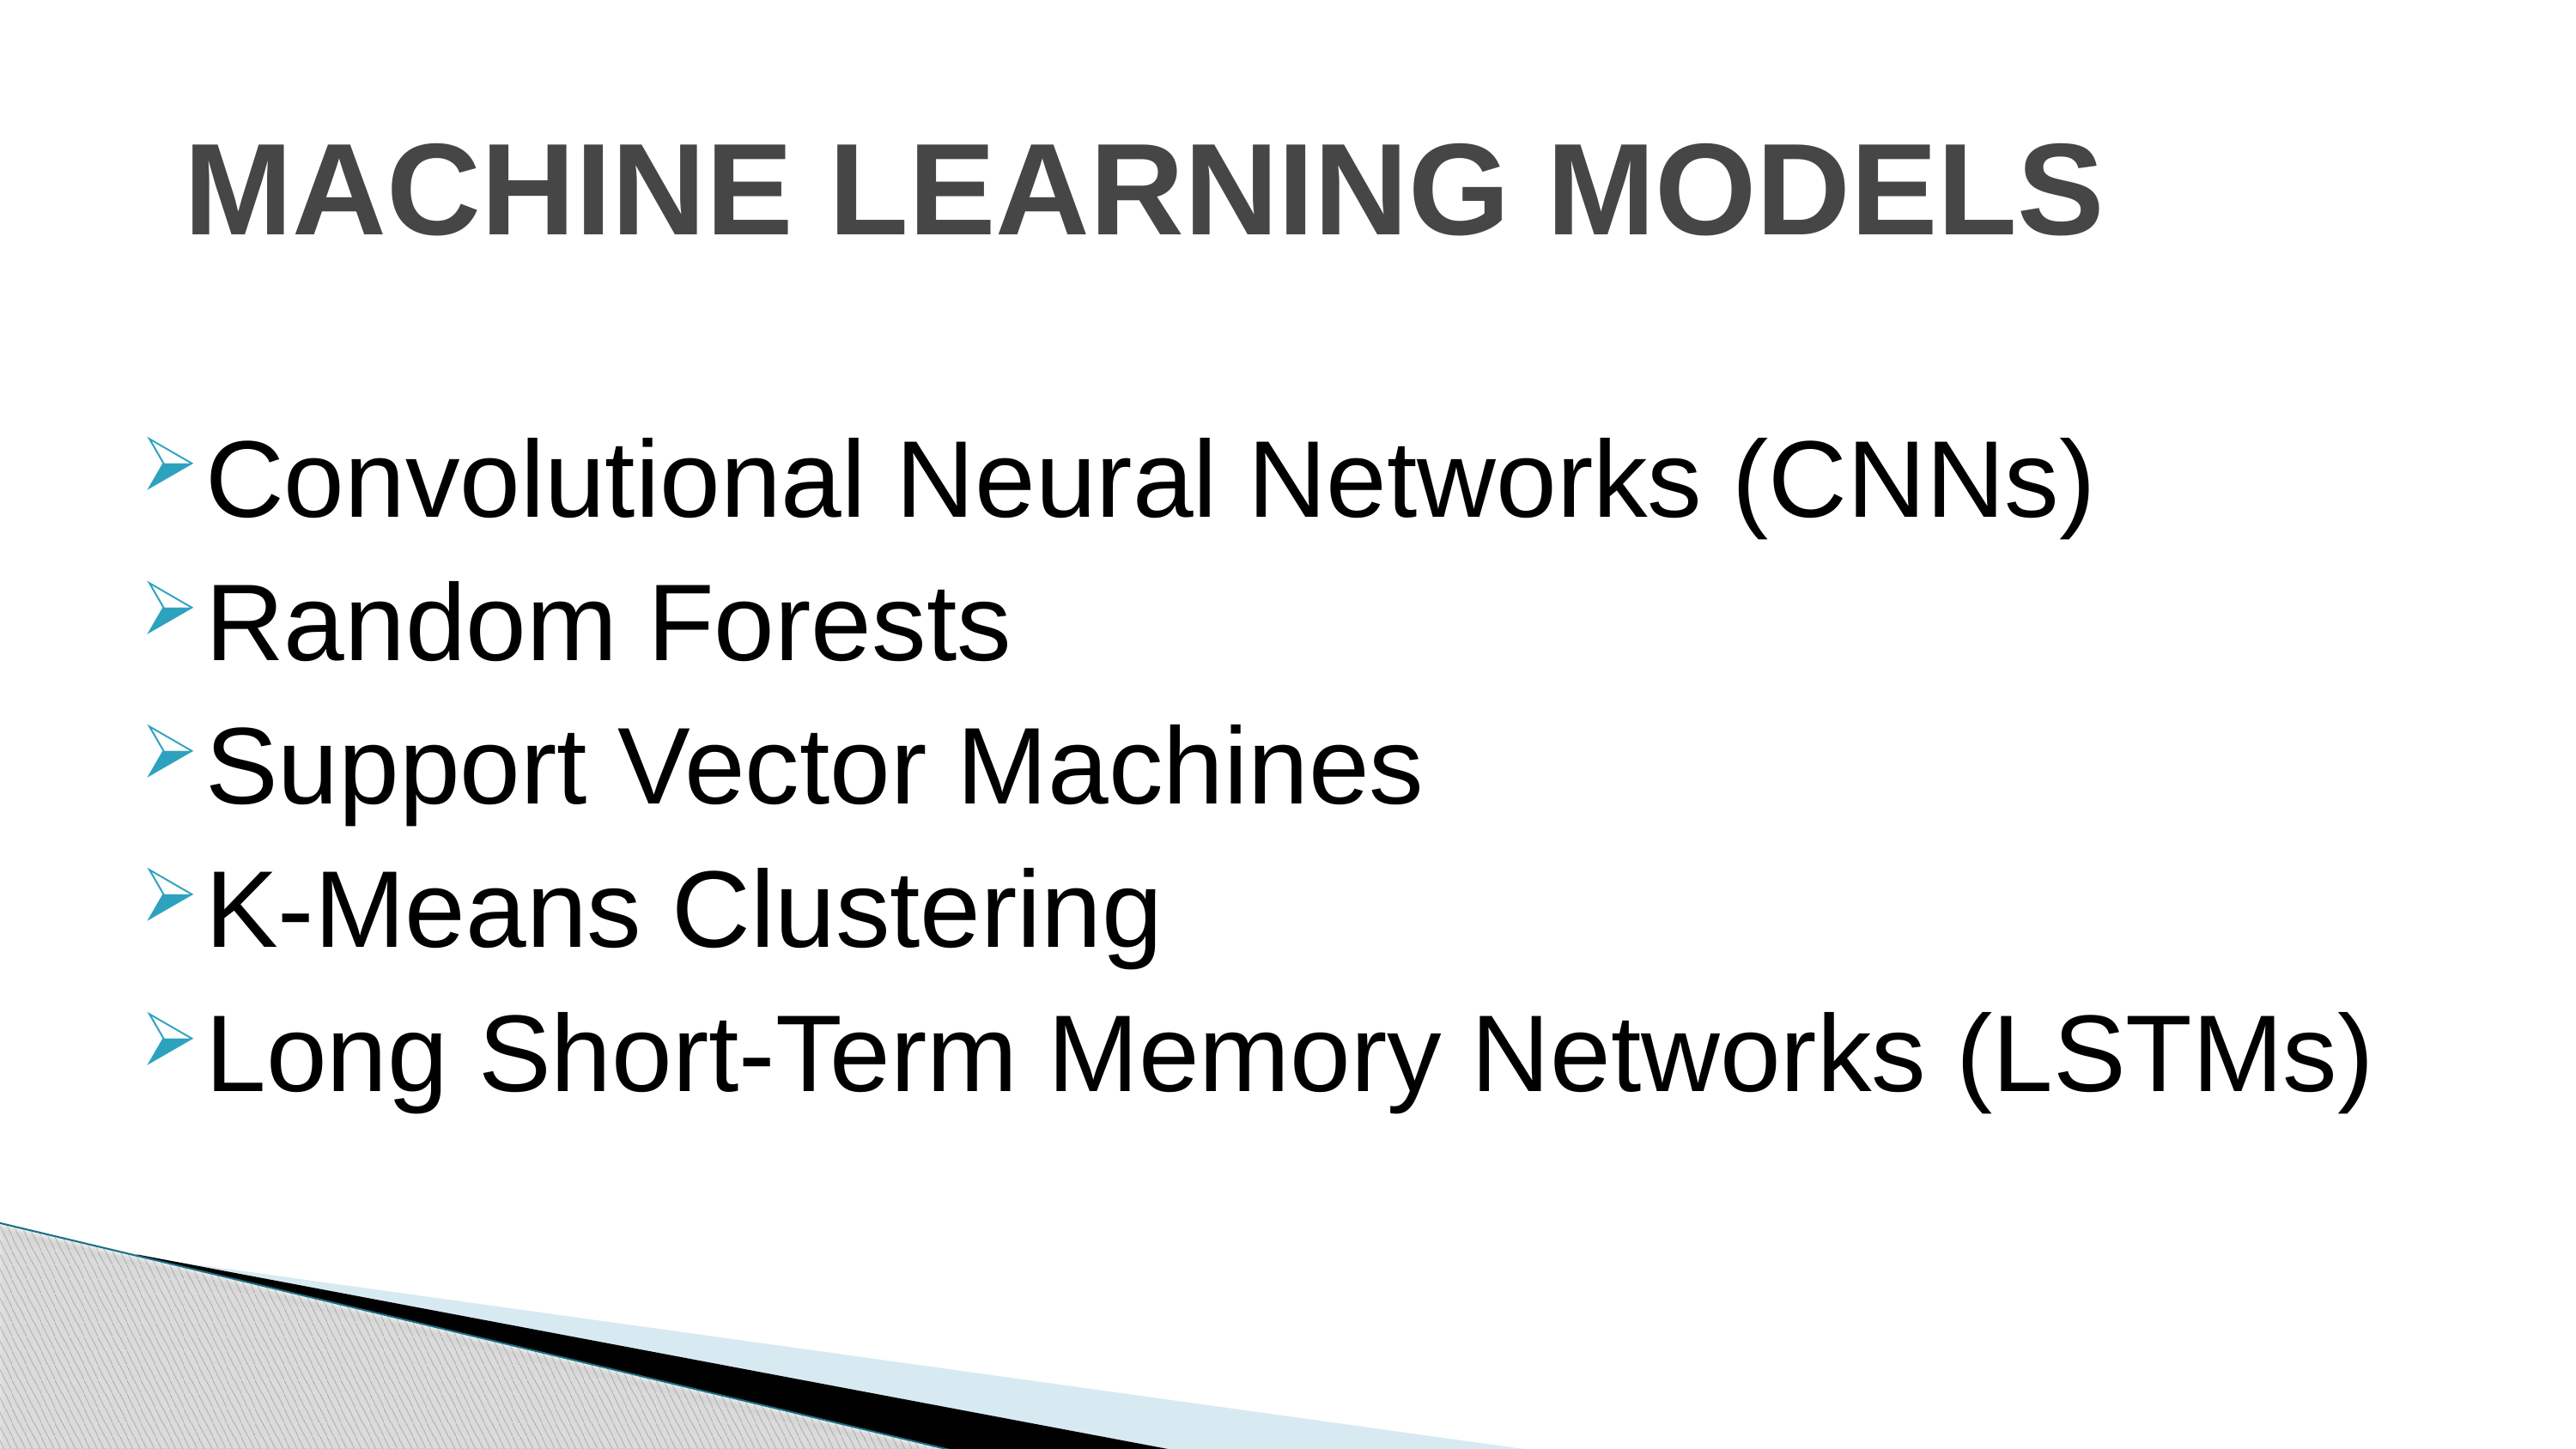

# MACHINE LEARNING MODELS
Convolutional Neural Networks (CNNs)
Random Forests
Support Vector Machines
K-Means Clustering
Long Short-Term Memory Networks (LSTMs)